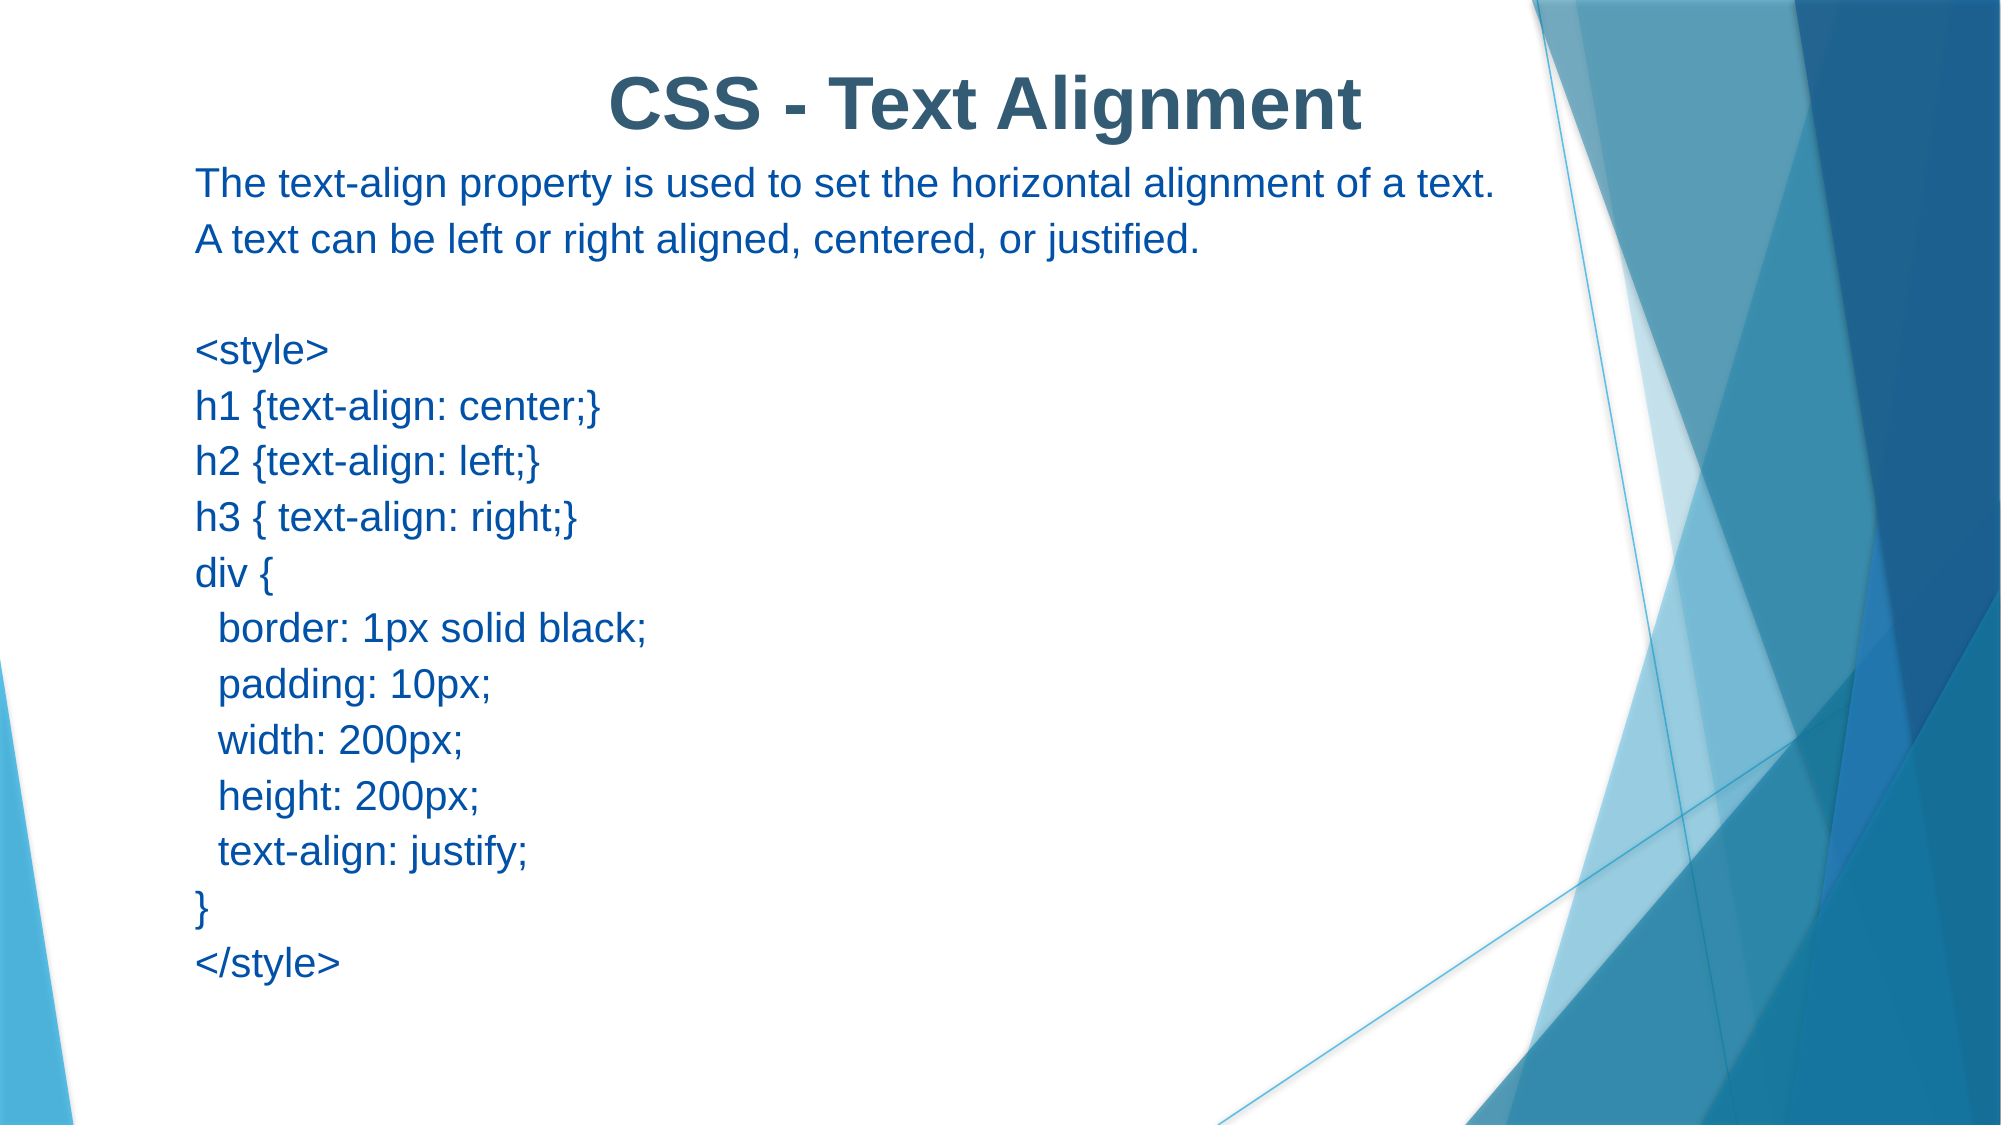

CSS - Text Alignment
The text-align property is used to set the horizontal alignment of a text.
A text can be left or right aligned, centered, or justified.

<style>
h1 {text-align: center;}
h2 {text-align: left;}
h3 { text-align: right;}
div {
  border: 1px solid black;
  padding: 10px;
  width: 200px;
  height: 200px;
  text-align: justify;
}
</style>